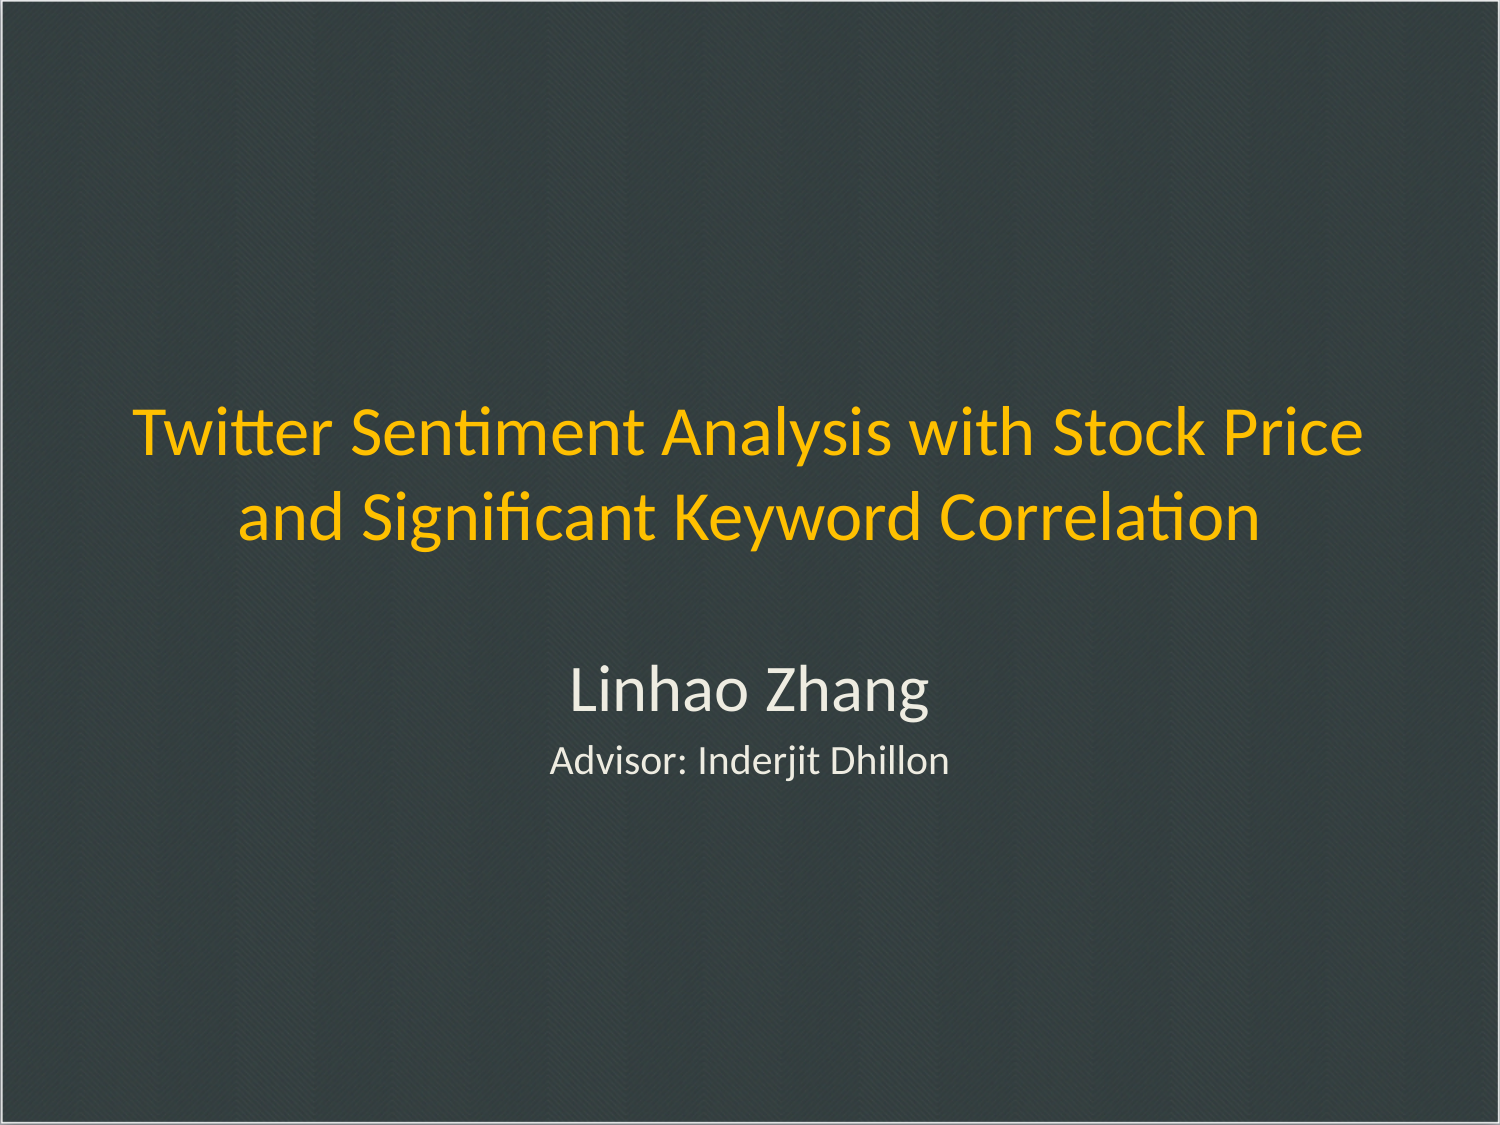

# Twitter Sentiment Analysis with Stock Price and Significant Keyword Correlation
Linhao Zhang
Advisor: Inderjit Dhillon